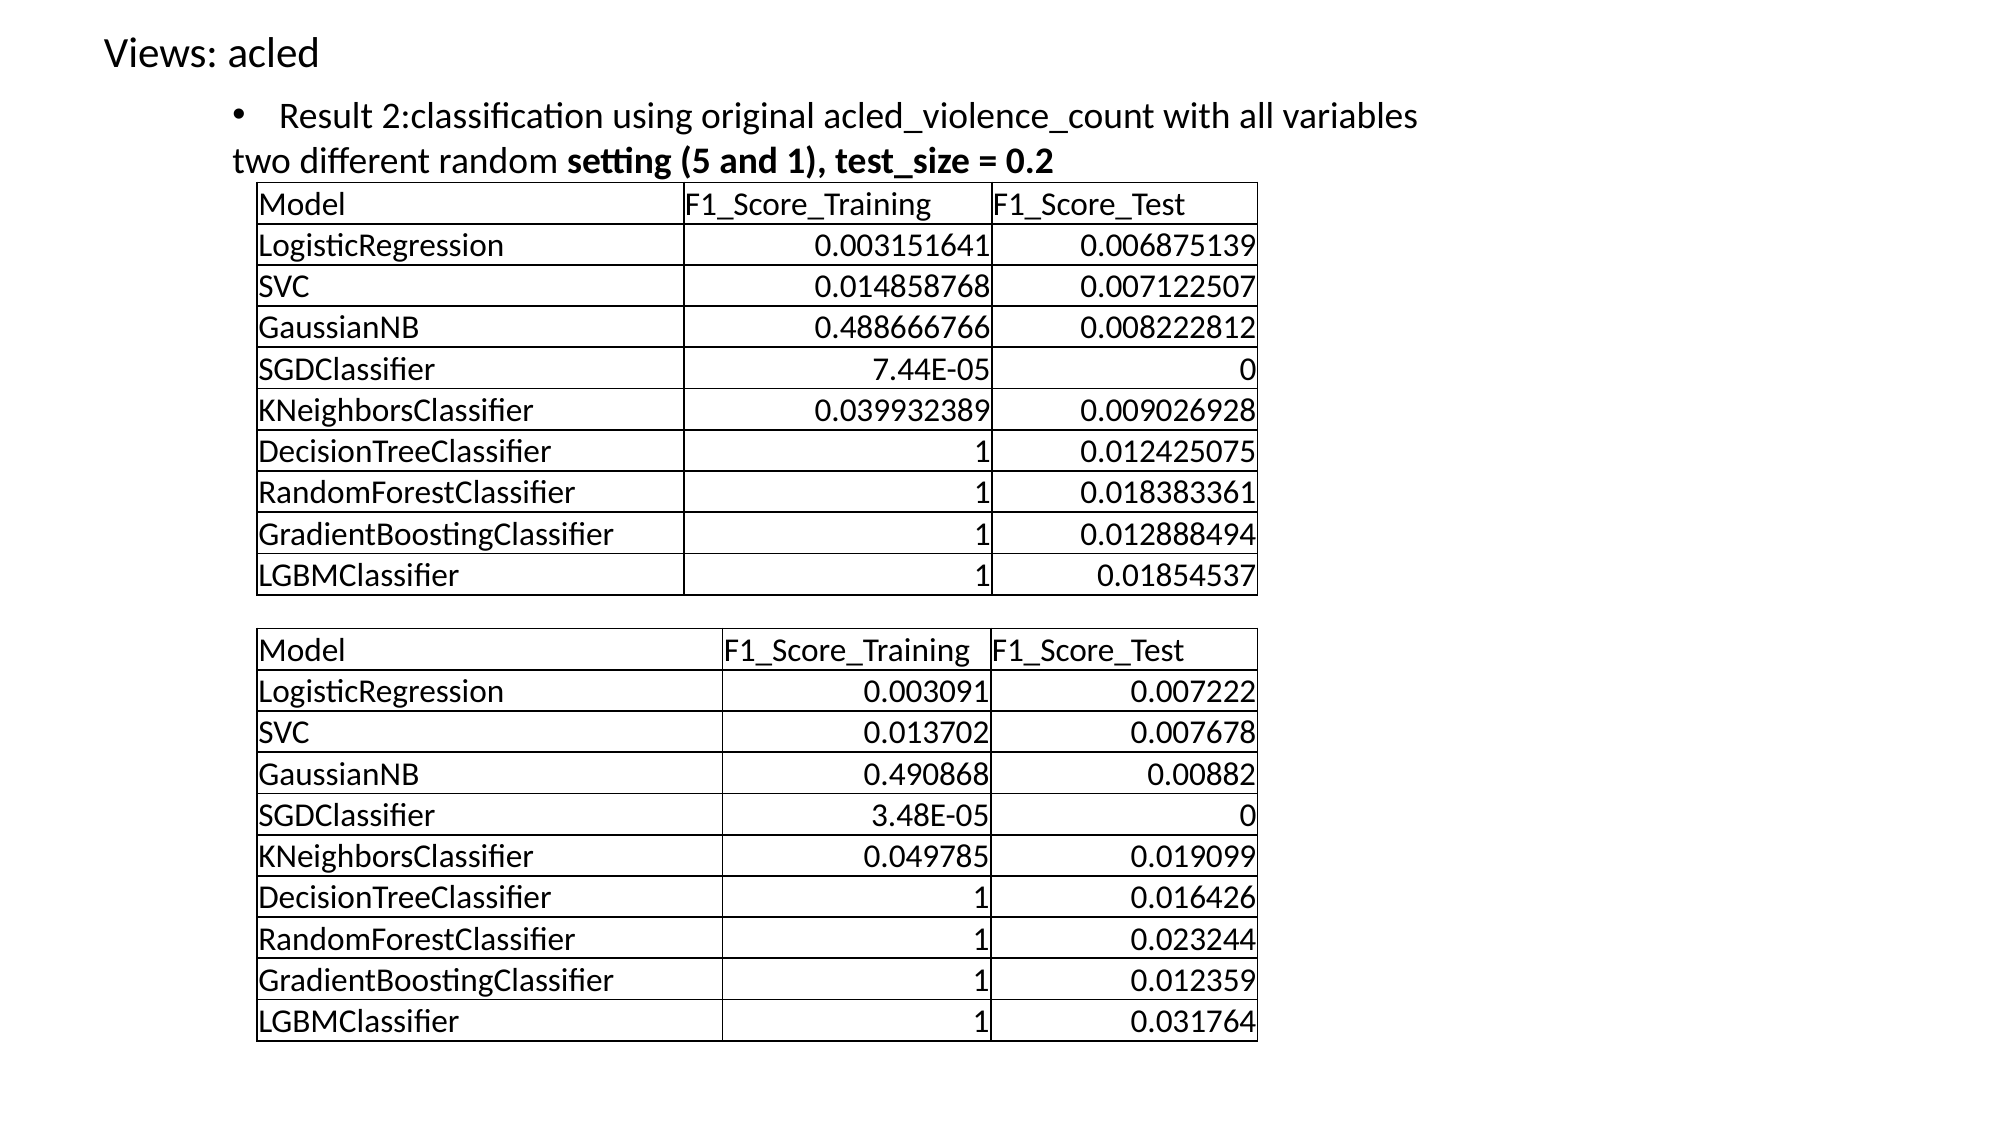

Views: acled
Result 2:classification using original acled_violence_count with all variables
	two different random setting (5 and 1), test_size = 0.2

| Model | F1\_Score\_Training | F1\_Score\_Test |
| --- | --- | --- |
| LogisticRegression | 0.003151641 | 0.006875139 |
| SVC | 0.014858768 | 0.007122507 |
| GaussianNB | 0.488666766 | 0.008222812 |
| SGDClassifier | 7.44E-05 | 0 |
| KNeighborsClassifier | 0.039932389 | 0.009026928 |
| DecisionTreeClassifier | 1 | 0.012425075 |
| RandomForestClassifier | 1 | 0.018383361 |
| GradientBoostingClassifier | 1 | 0.012888494 |
| LGBMClassifier | 1 | 0.01854537 |
| Model | F1\_Score\_Training | F1\_Score\_Test |
| --- | --- | --- |
| LogisticRegression | 0.003091 | 0.007222 |
| SVC | 0.013702 | 0.007678 |
| GaussianNB | 0.490868 | 0.00882 |
| SGDClassifier | 3.48E-05 | 0 |
| KNeighborsClassifier | 0.049785 | 0.019099 |
| DecisionTreeClassifier | 1 | 0.016426 |
| RandomForestClassifier | 1 | 0.023244 |
| GradientBoostingClassifier | 1 | 0.012359 |
| LGBMClassifier | 1 | 0.031764 |